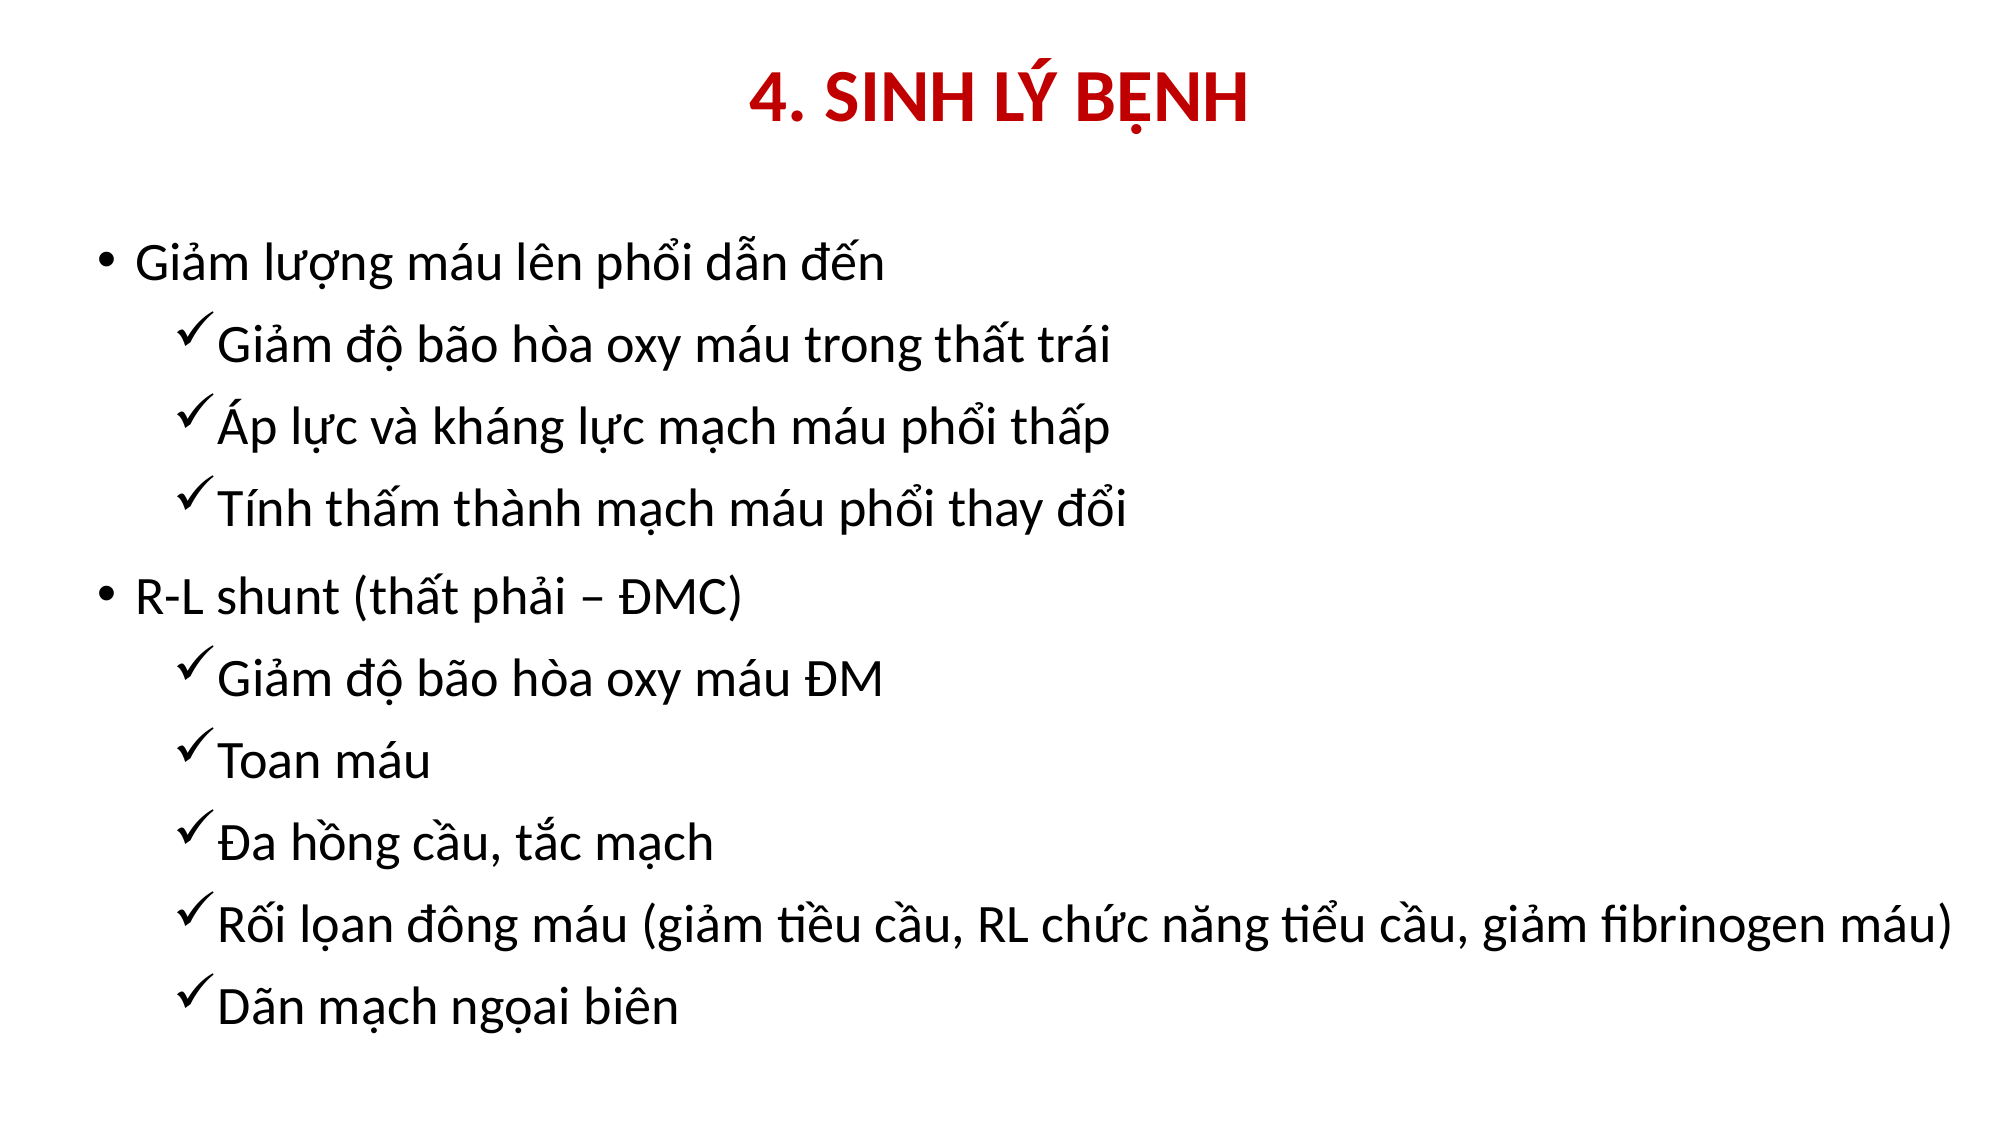

# 4. SINH LÝ BỆNH
Giảm lượng máu lên phổi dẫn đến
Giảm độ bão hòa oxy máu trong thất trái
Áp lực và kháng lực mạch máu phổi thấp
Tính thấm thành mạch máu phổi thay đổi
R-L shunt (thất phải – ĐMC)
Giảm độ bão hòa oxy máu ĐM
Toan máu
Đa hồng cầu, tắc mạch
Rối lọan đông máu (giảm tiều cầu, RL chức năng tiểu cầu, giảm fibrinogen máu)
Dãn mạch ngọai biên